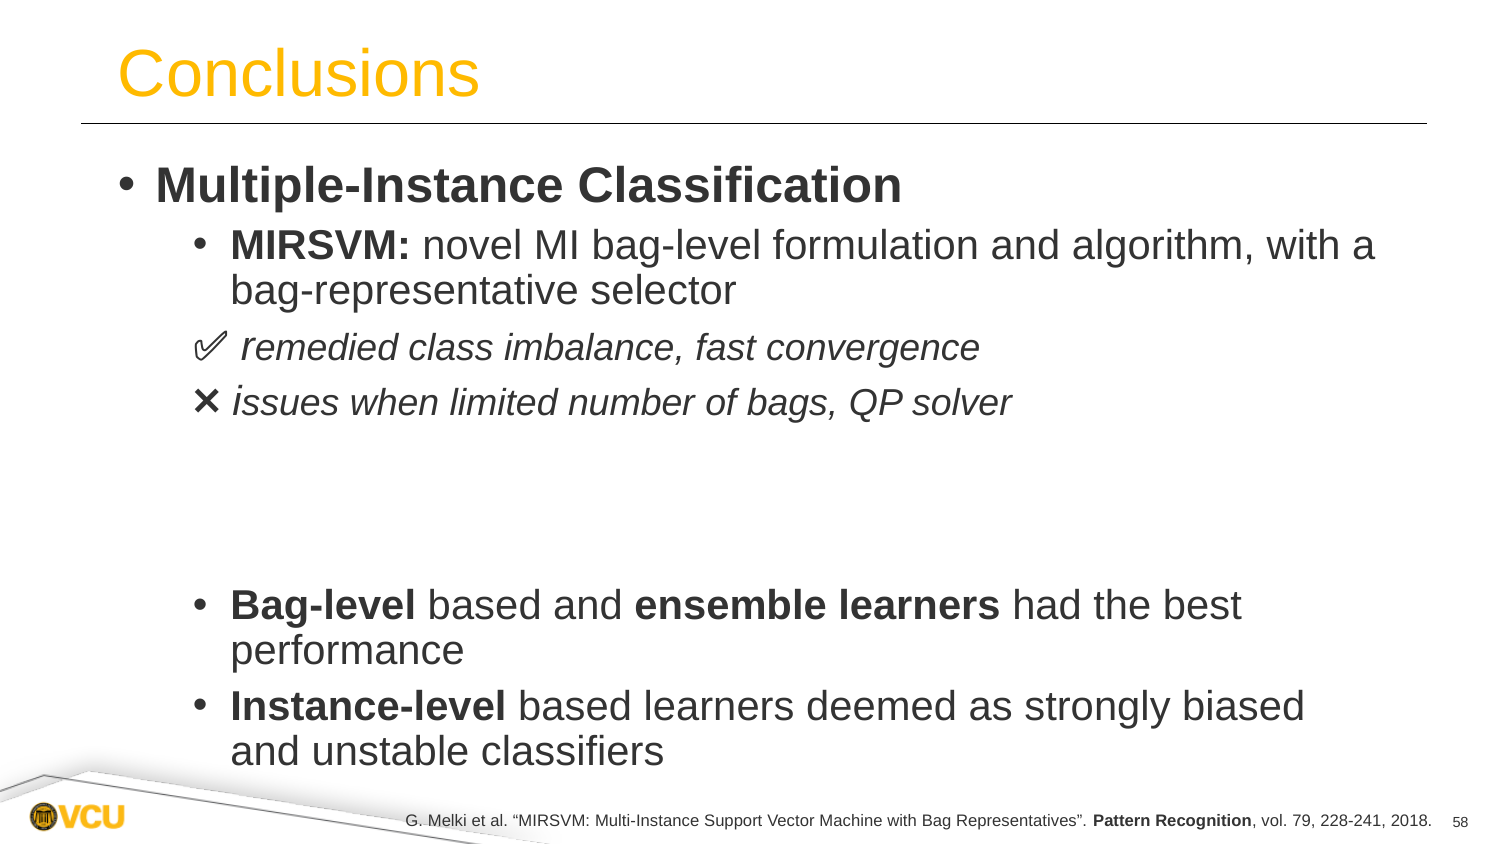

# Conclusions
Multiple-Instance Classification
MIRSVM: novel MI bag-level formulation and algorithm, with a bag-representative selector
✅ remedied class imbalance, fast convergence
❌ issues when limited number of bags, QP solver

Bag-level based and ensemble learners had the best performance
Instance-level based learners deemed as strongly biased and unstable classifiers
58
G. Melki et al. “MIRSVM: Multi-Instance Support Vector Machine with Bag Representatives”. Pattern Recognition, vol. 79, 228-241, 2018.